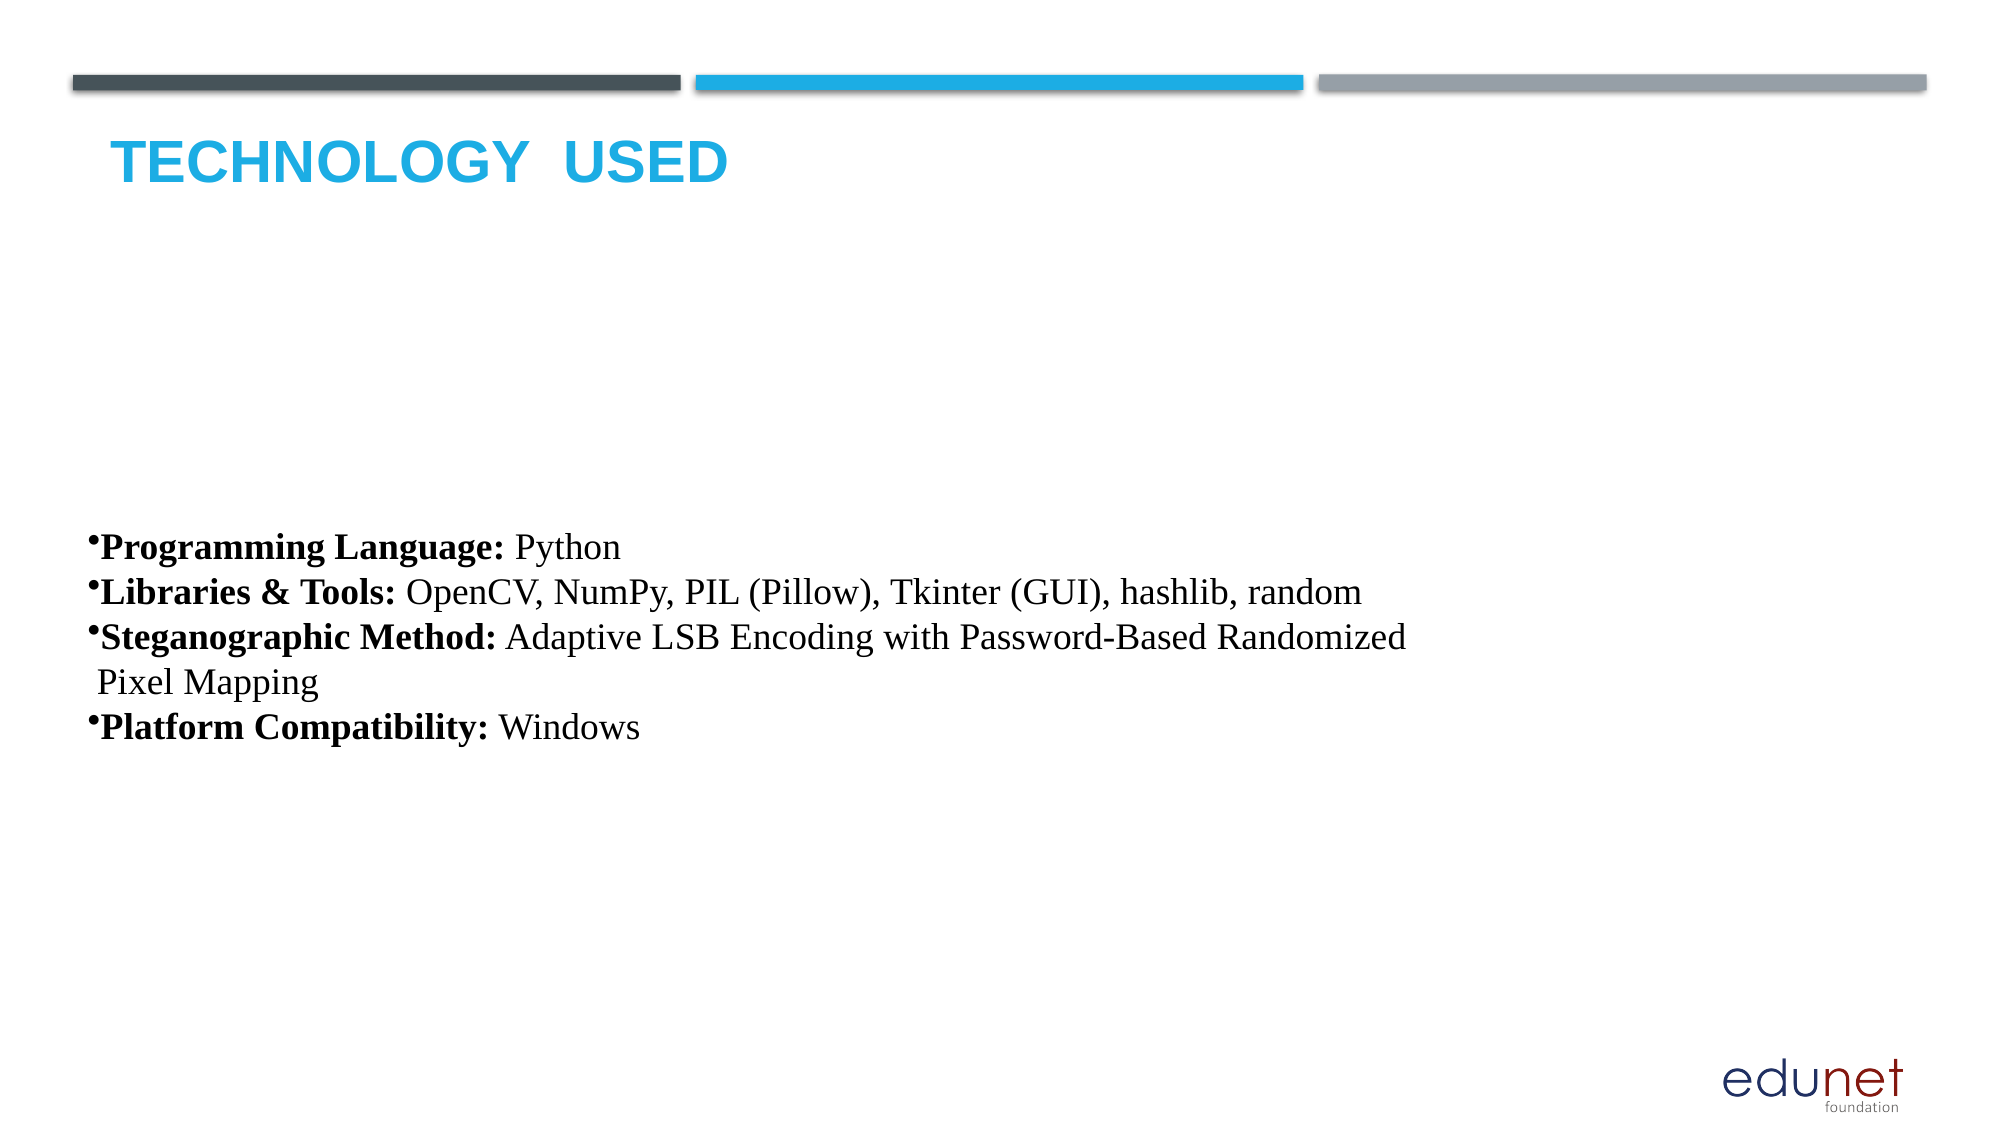

# Technology  used
Programming Language: Python
Libraries & Tools: OpenCV, NumPy, PIL (Pillow), Tkinter (GUI), hashlib, random
Steganographic Method: Adaptive LSB Encoding with Password-Based Randomized
 Pixel Mapping
Platform Compatibility: Windows